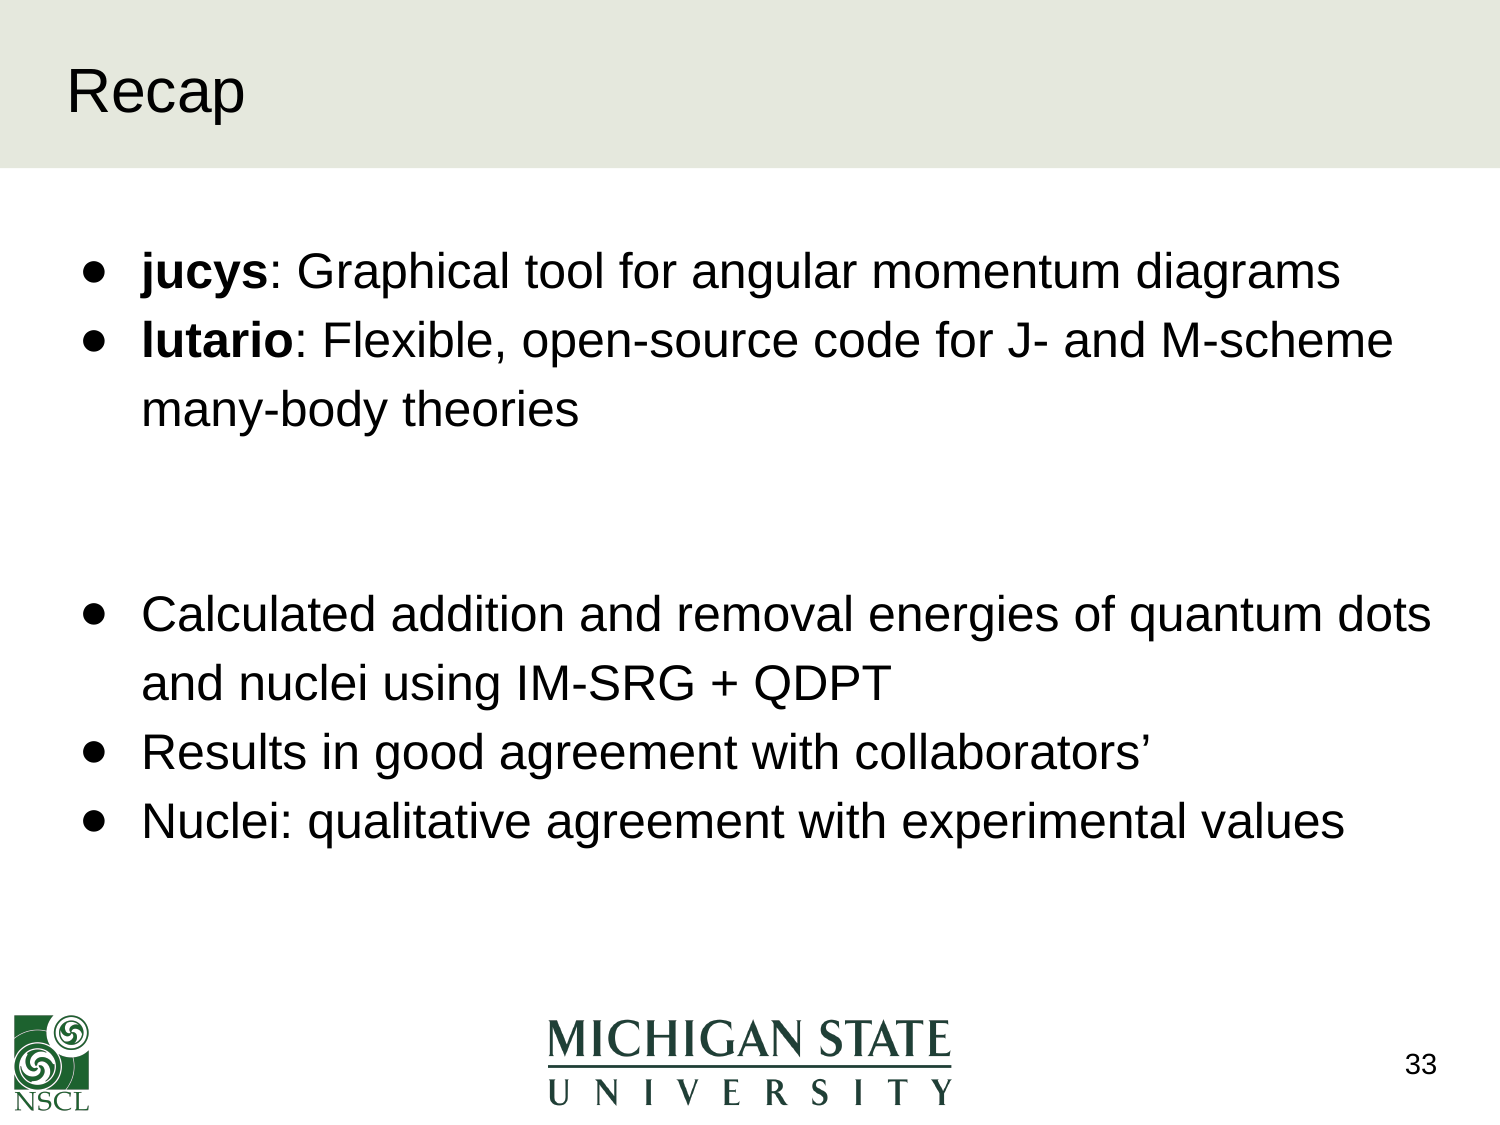

# Recap
jucys: Graphical tool for angular momentum diagrams
lutario: Flexible, open-source code for J- and M-scheme many-body theories

Calculated addition and removal energies of quantum dots and nuclei using IM-SRG + QDPT
Results in good agreement with collaborators’
Nuclei: qualitative agreement with experimental values
33